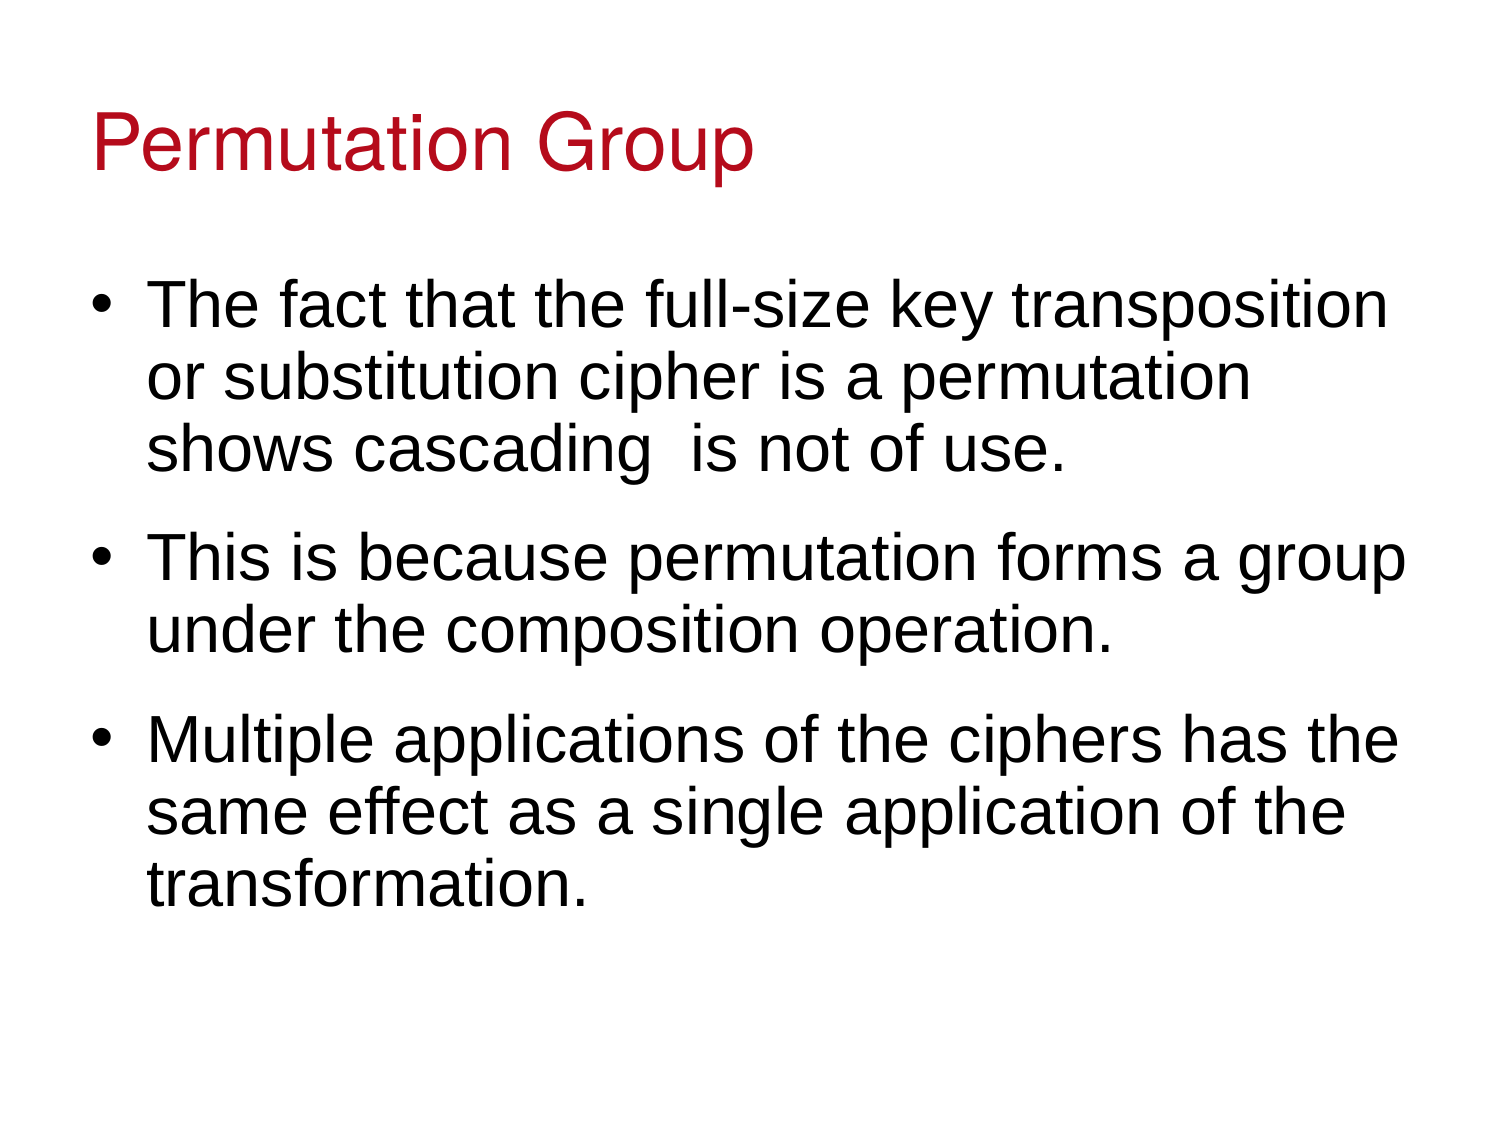

# Permutation Group
The fact that the full-size key transposition or substitution cipher is a permutation shows cascading  is not of use.
This is because permutation forms a group under the composition operation.
Multiple applications of the ciphers has the same effect as a single application of the transformation.